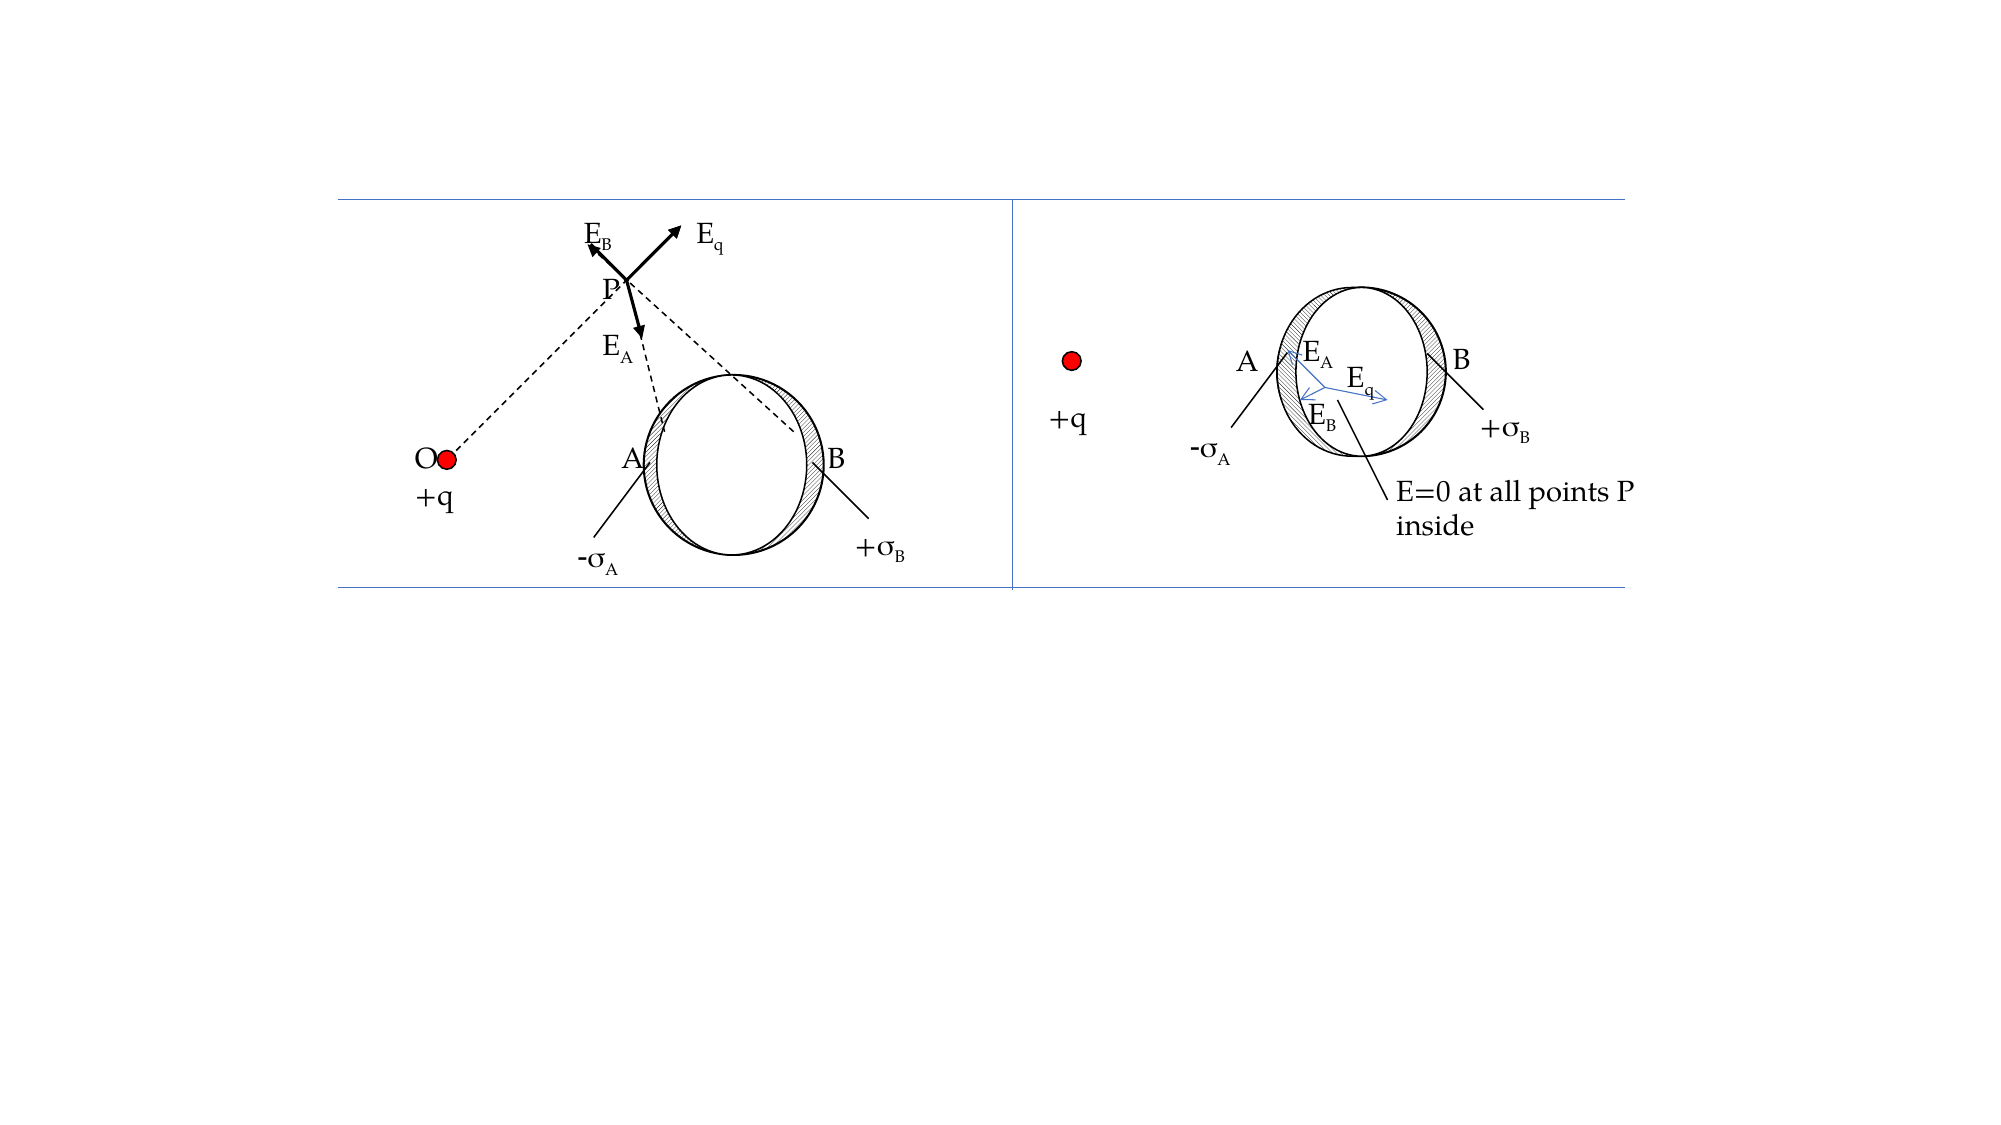

EB
Eq

P

EA
EA
B
A
Eq

EB
+q
+σB

−σA
O
A
B

E=0 at all points P inside
+q
+σB
−σA